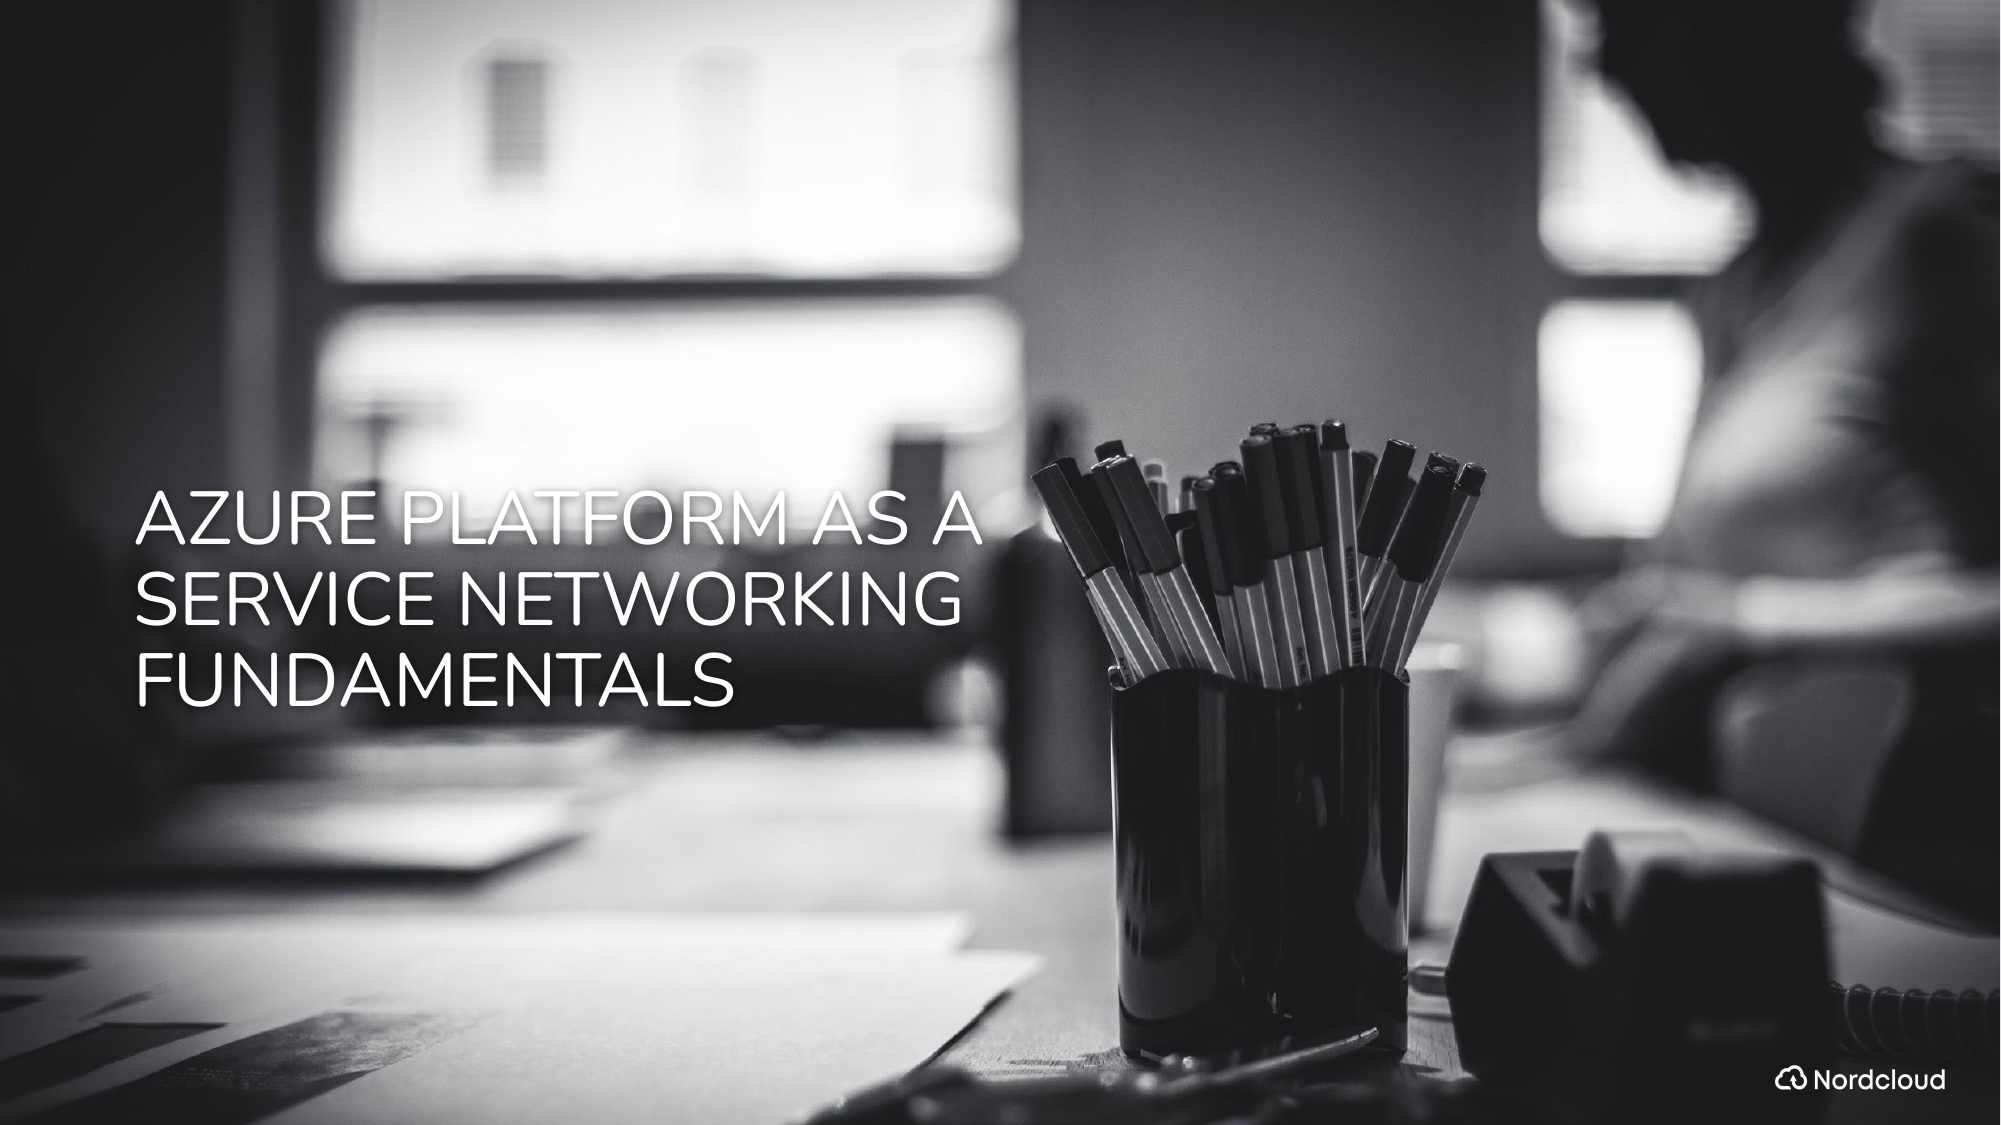

# AZURE PLATFORM AS A SERVICE NETWORKING FUNDAMENTALS